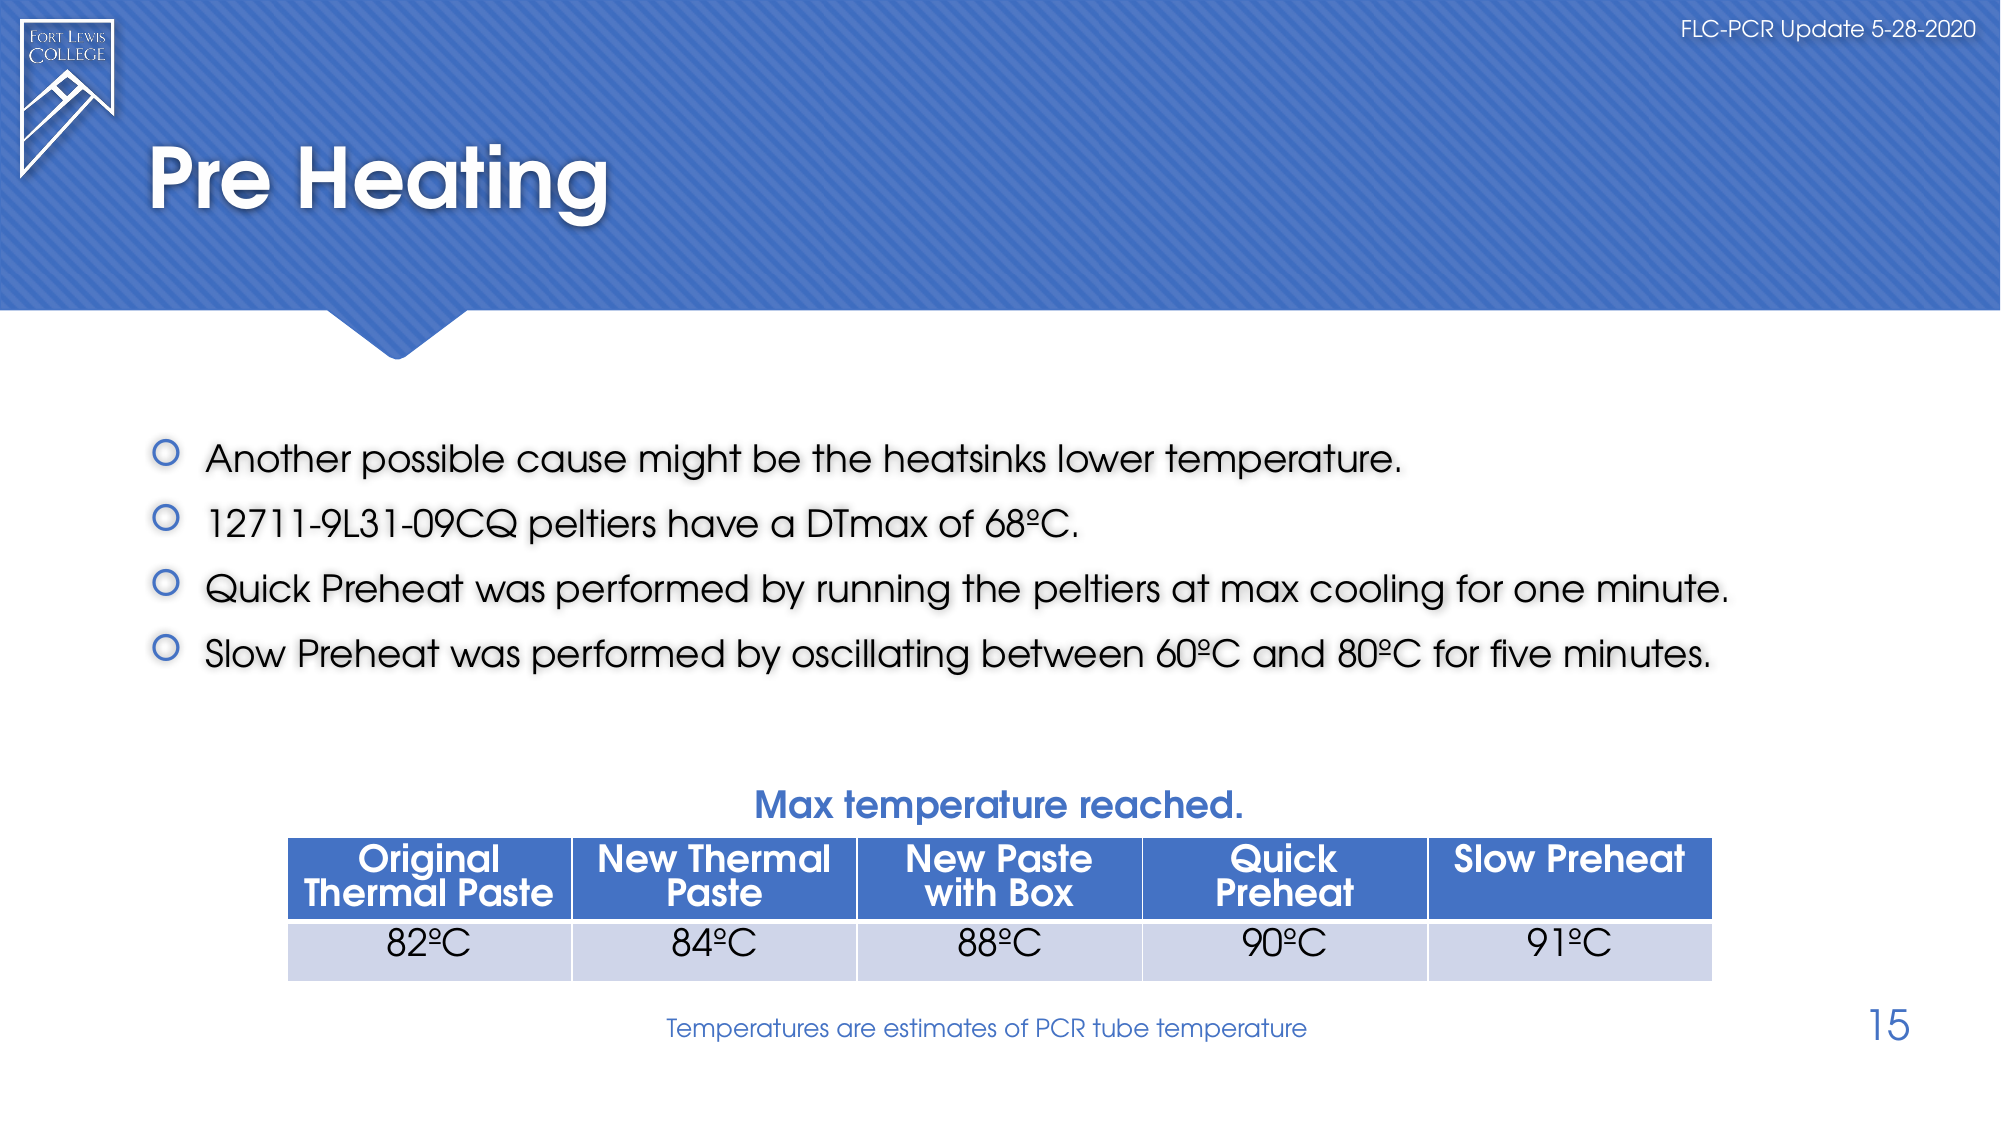

# Pre Heating
Another possible cause might be the heatsinks lower temperature.
12711-9L31-09CQ peltiers have a DTmax of 68ºC.
Quick Preheat was performed by running the peltiers at max cooling for one minute.
Slow Preheat was performed by oscillating between 60ºC and 80ºC for five minutes.
Max temperature reached.
| Original Thermal Paste | New Thermal Paste | New Paste with Box | Quick Preheat | Slow Preheat |
| --- | --- | --- | --- | --- |
| 82ºC | 84ºC | 88ºC | 90ºC | 91ºC |
15
Temperatures are estimates of PCR tube temperature